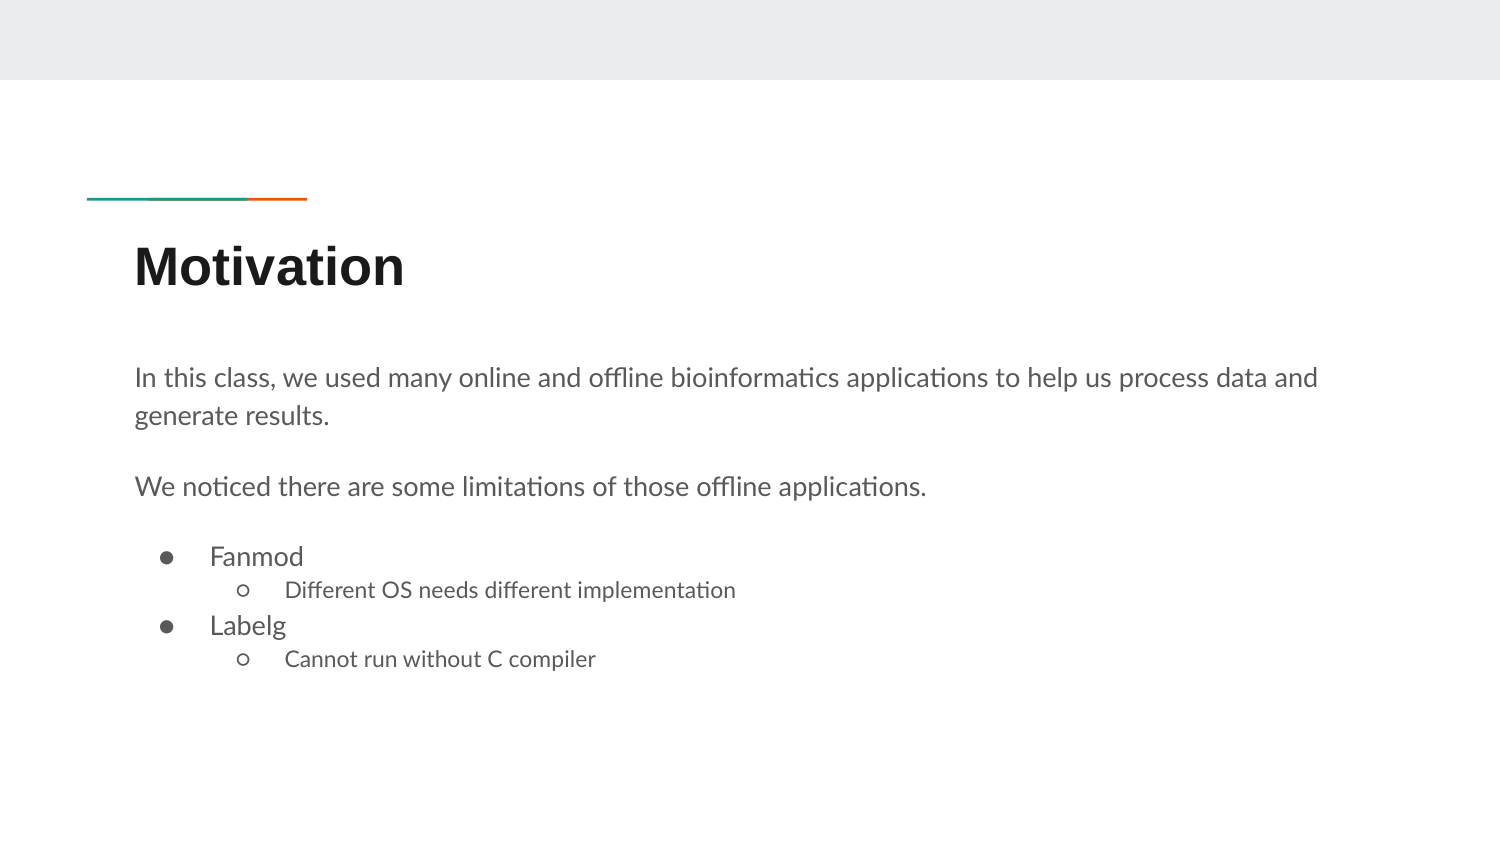

# Motivation
In this class, we used many online and offline bioinformatics applications to help us process data and generate results.
We noticed there are some limitations of those offline applications.
Fanmod
Different OS needs different implementation
Labelg
Cannot run without C compiler